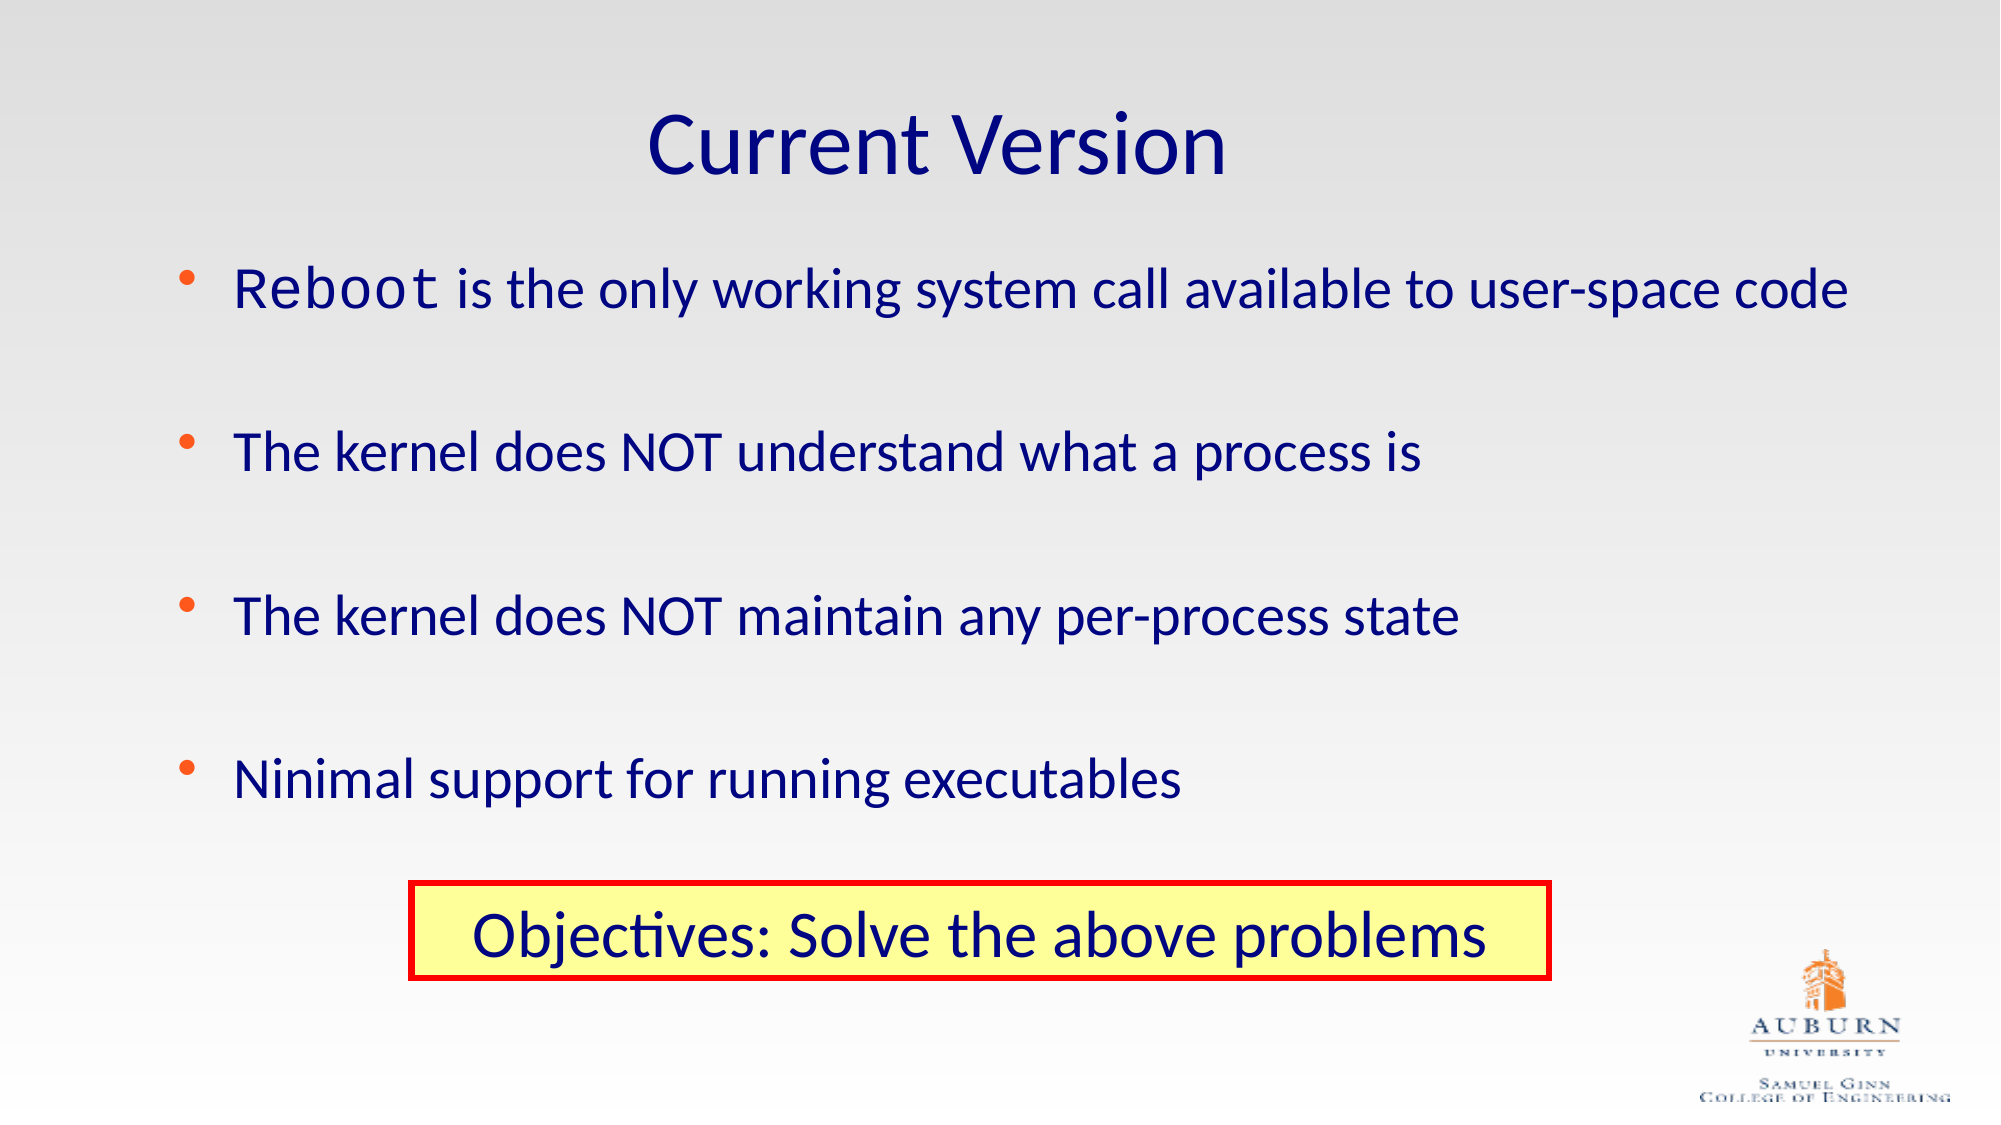

# Current Version
Reboot is the only working system call available to user-space code

The kernel does NOT understand what a process is

The kernel does NOT maintain any per-process state

Ninimal support for running executables
Objectives: Solve the above problems